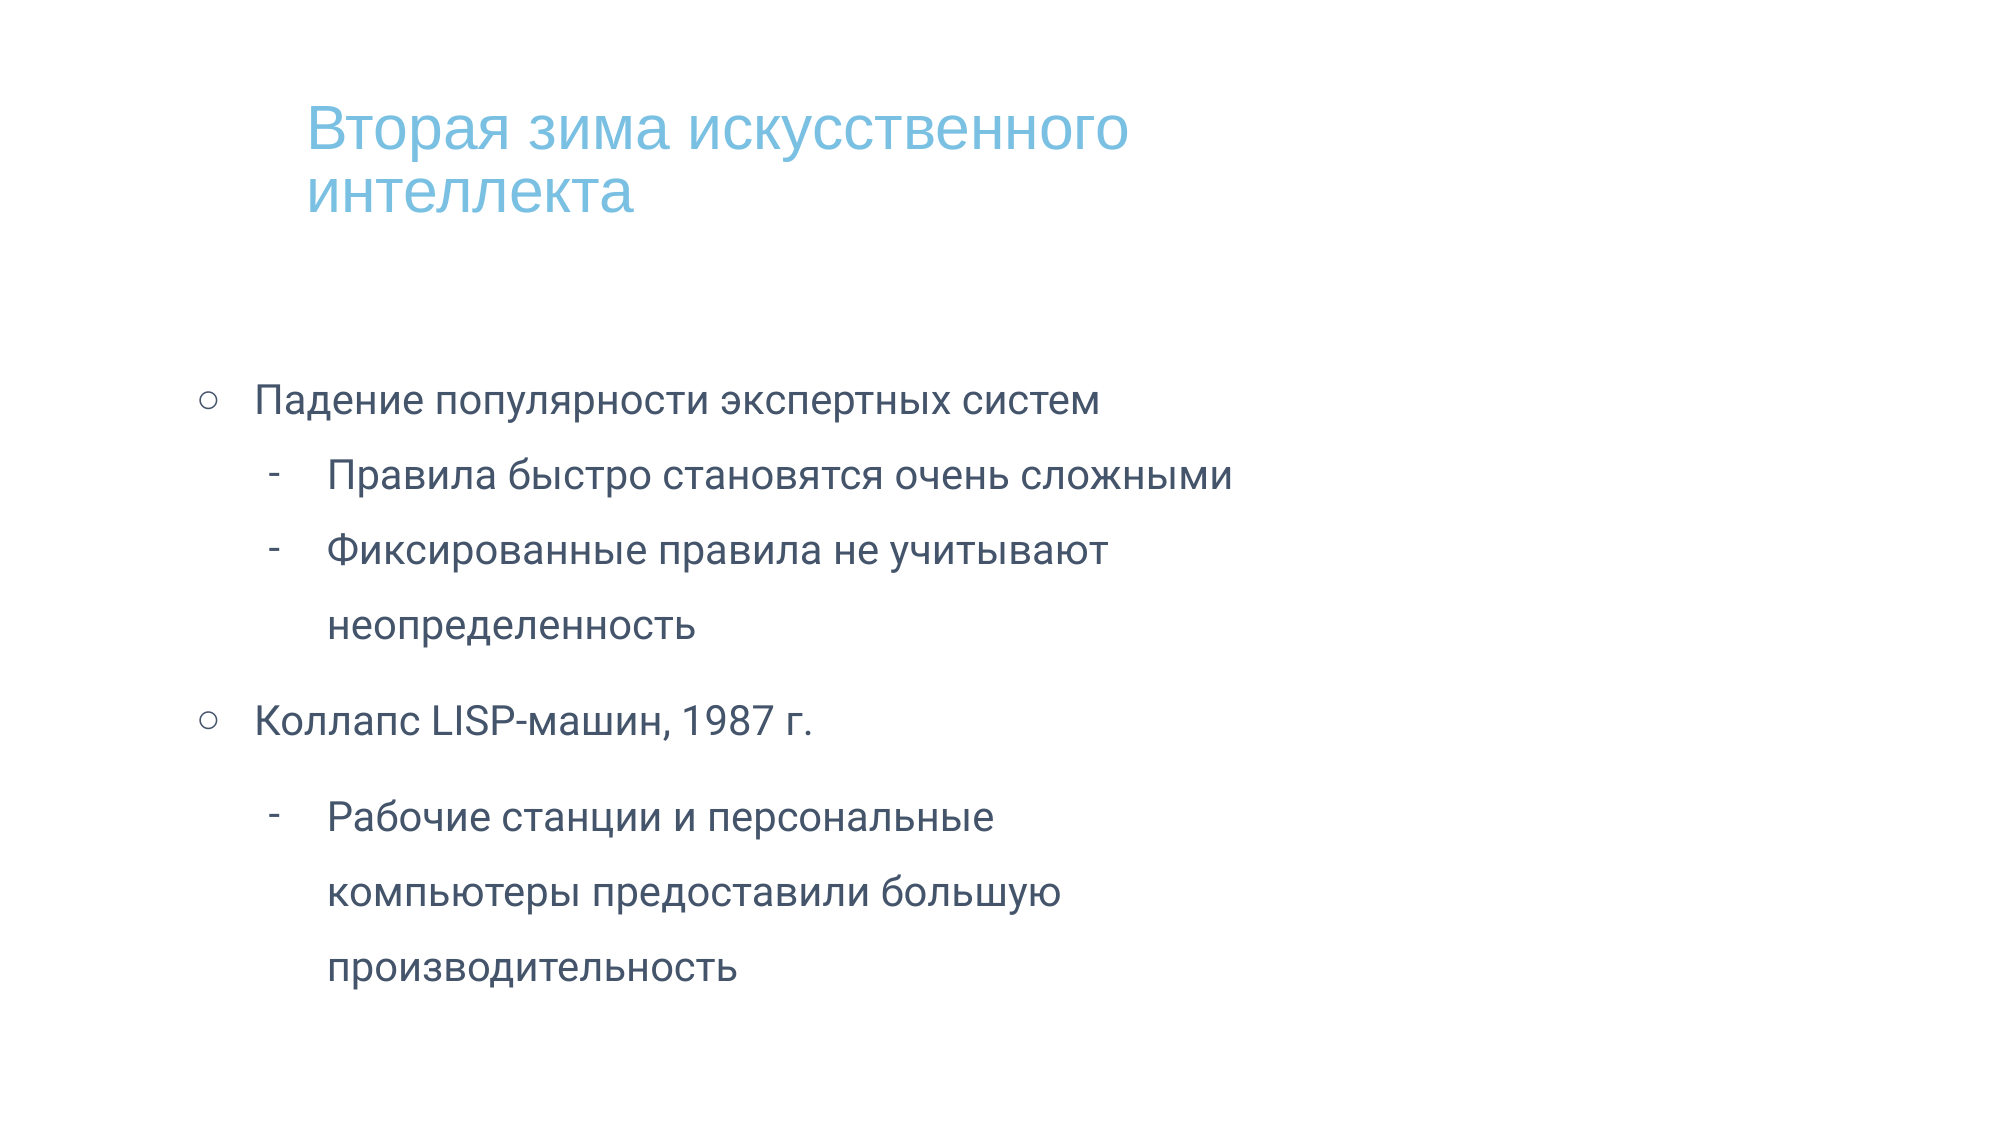

Вторая зима искусственного интеллекта
Падение популярности экспертных систем
Правила быстро становятся очень сложными
Фиксированные правила не учитывают неопределенность
Коллапс LISP-машин, 1987 г.
Рабочие станции и персональные компьютеры предоставили большую производительность